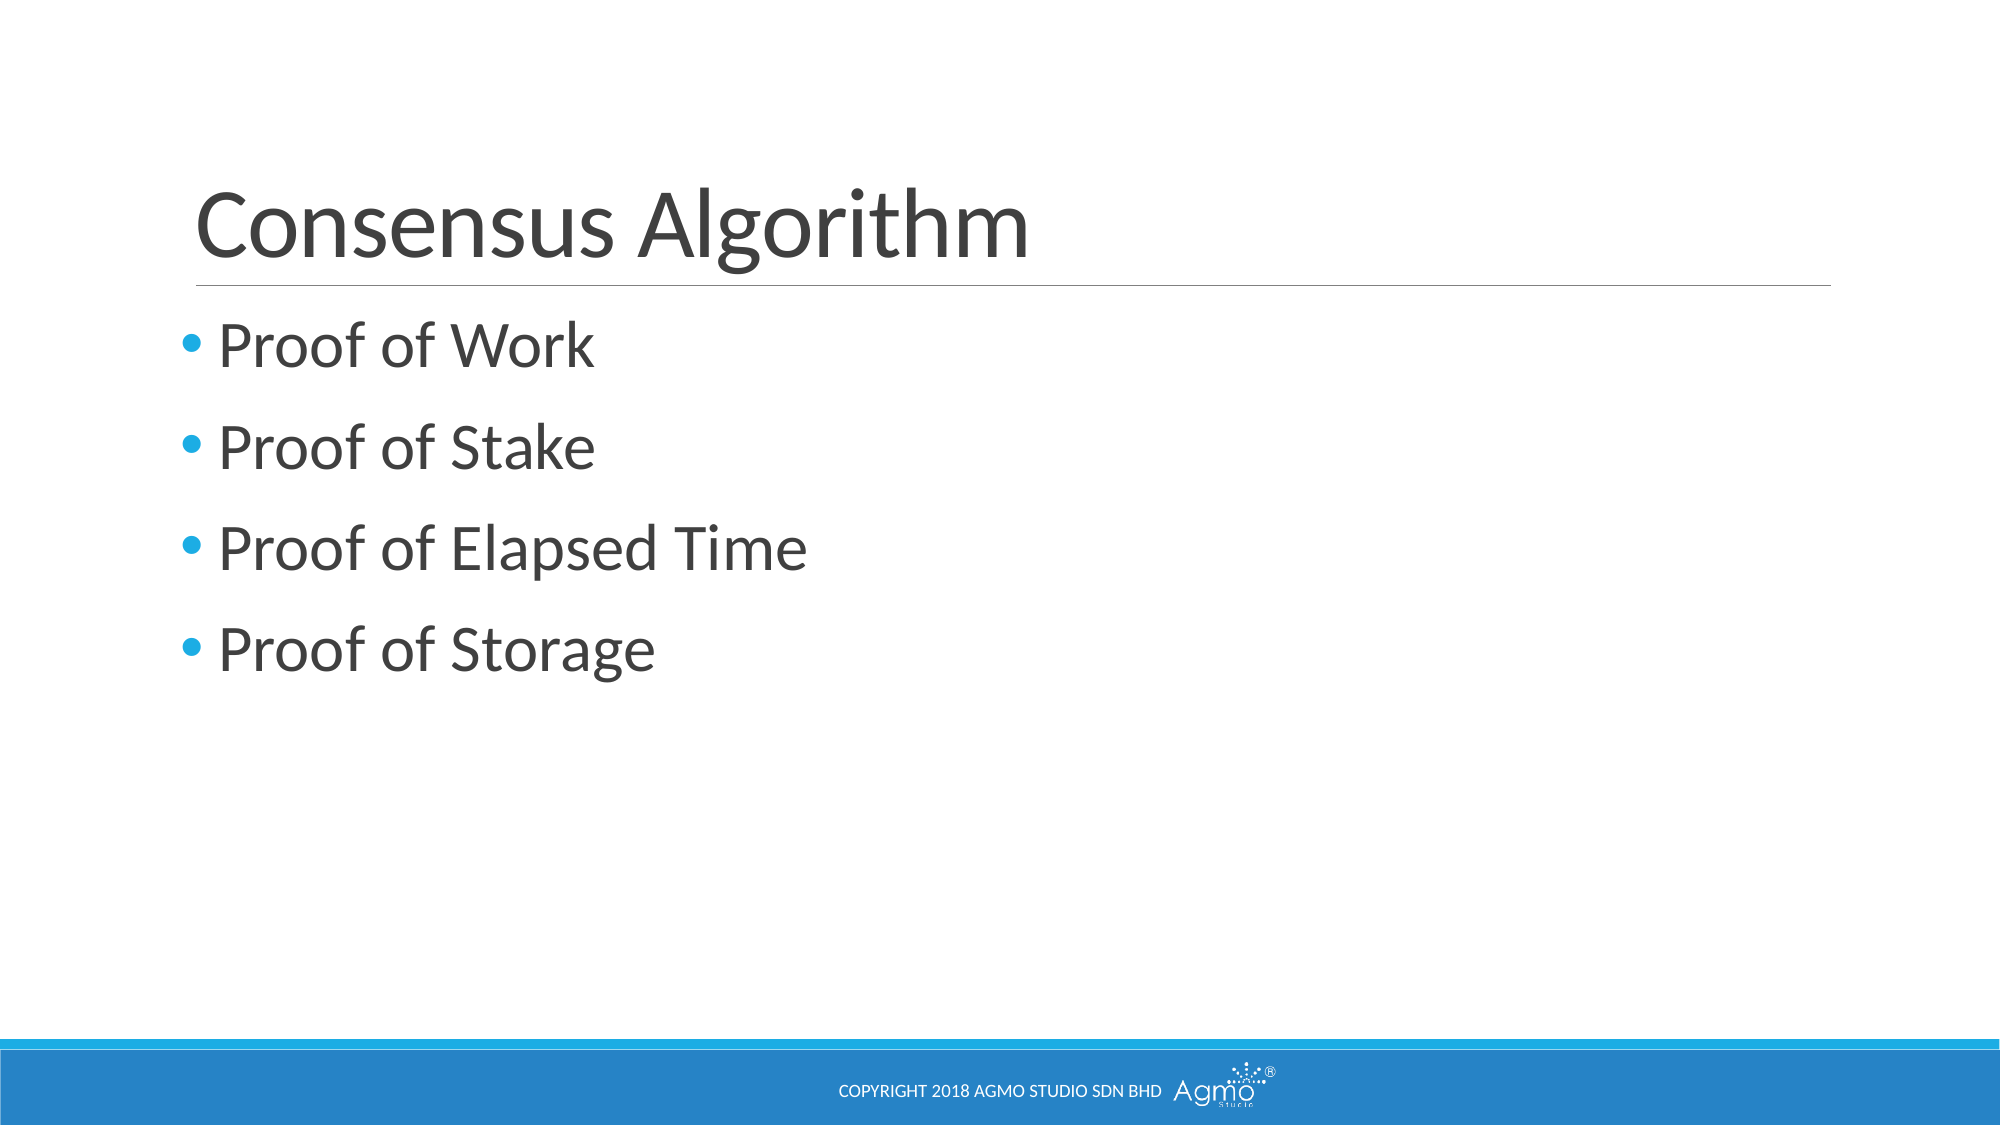

# Consensus Algorithm
 Proof of Work
 Proof of Stake
 Proof of Elapsed Time
 Proof of Storage

Copyright 2018 Agmo Studio Sdn Bhd